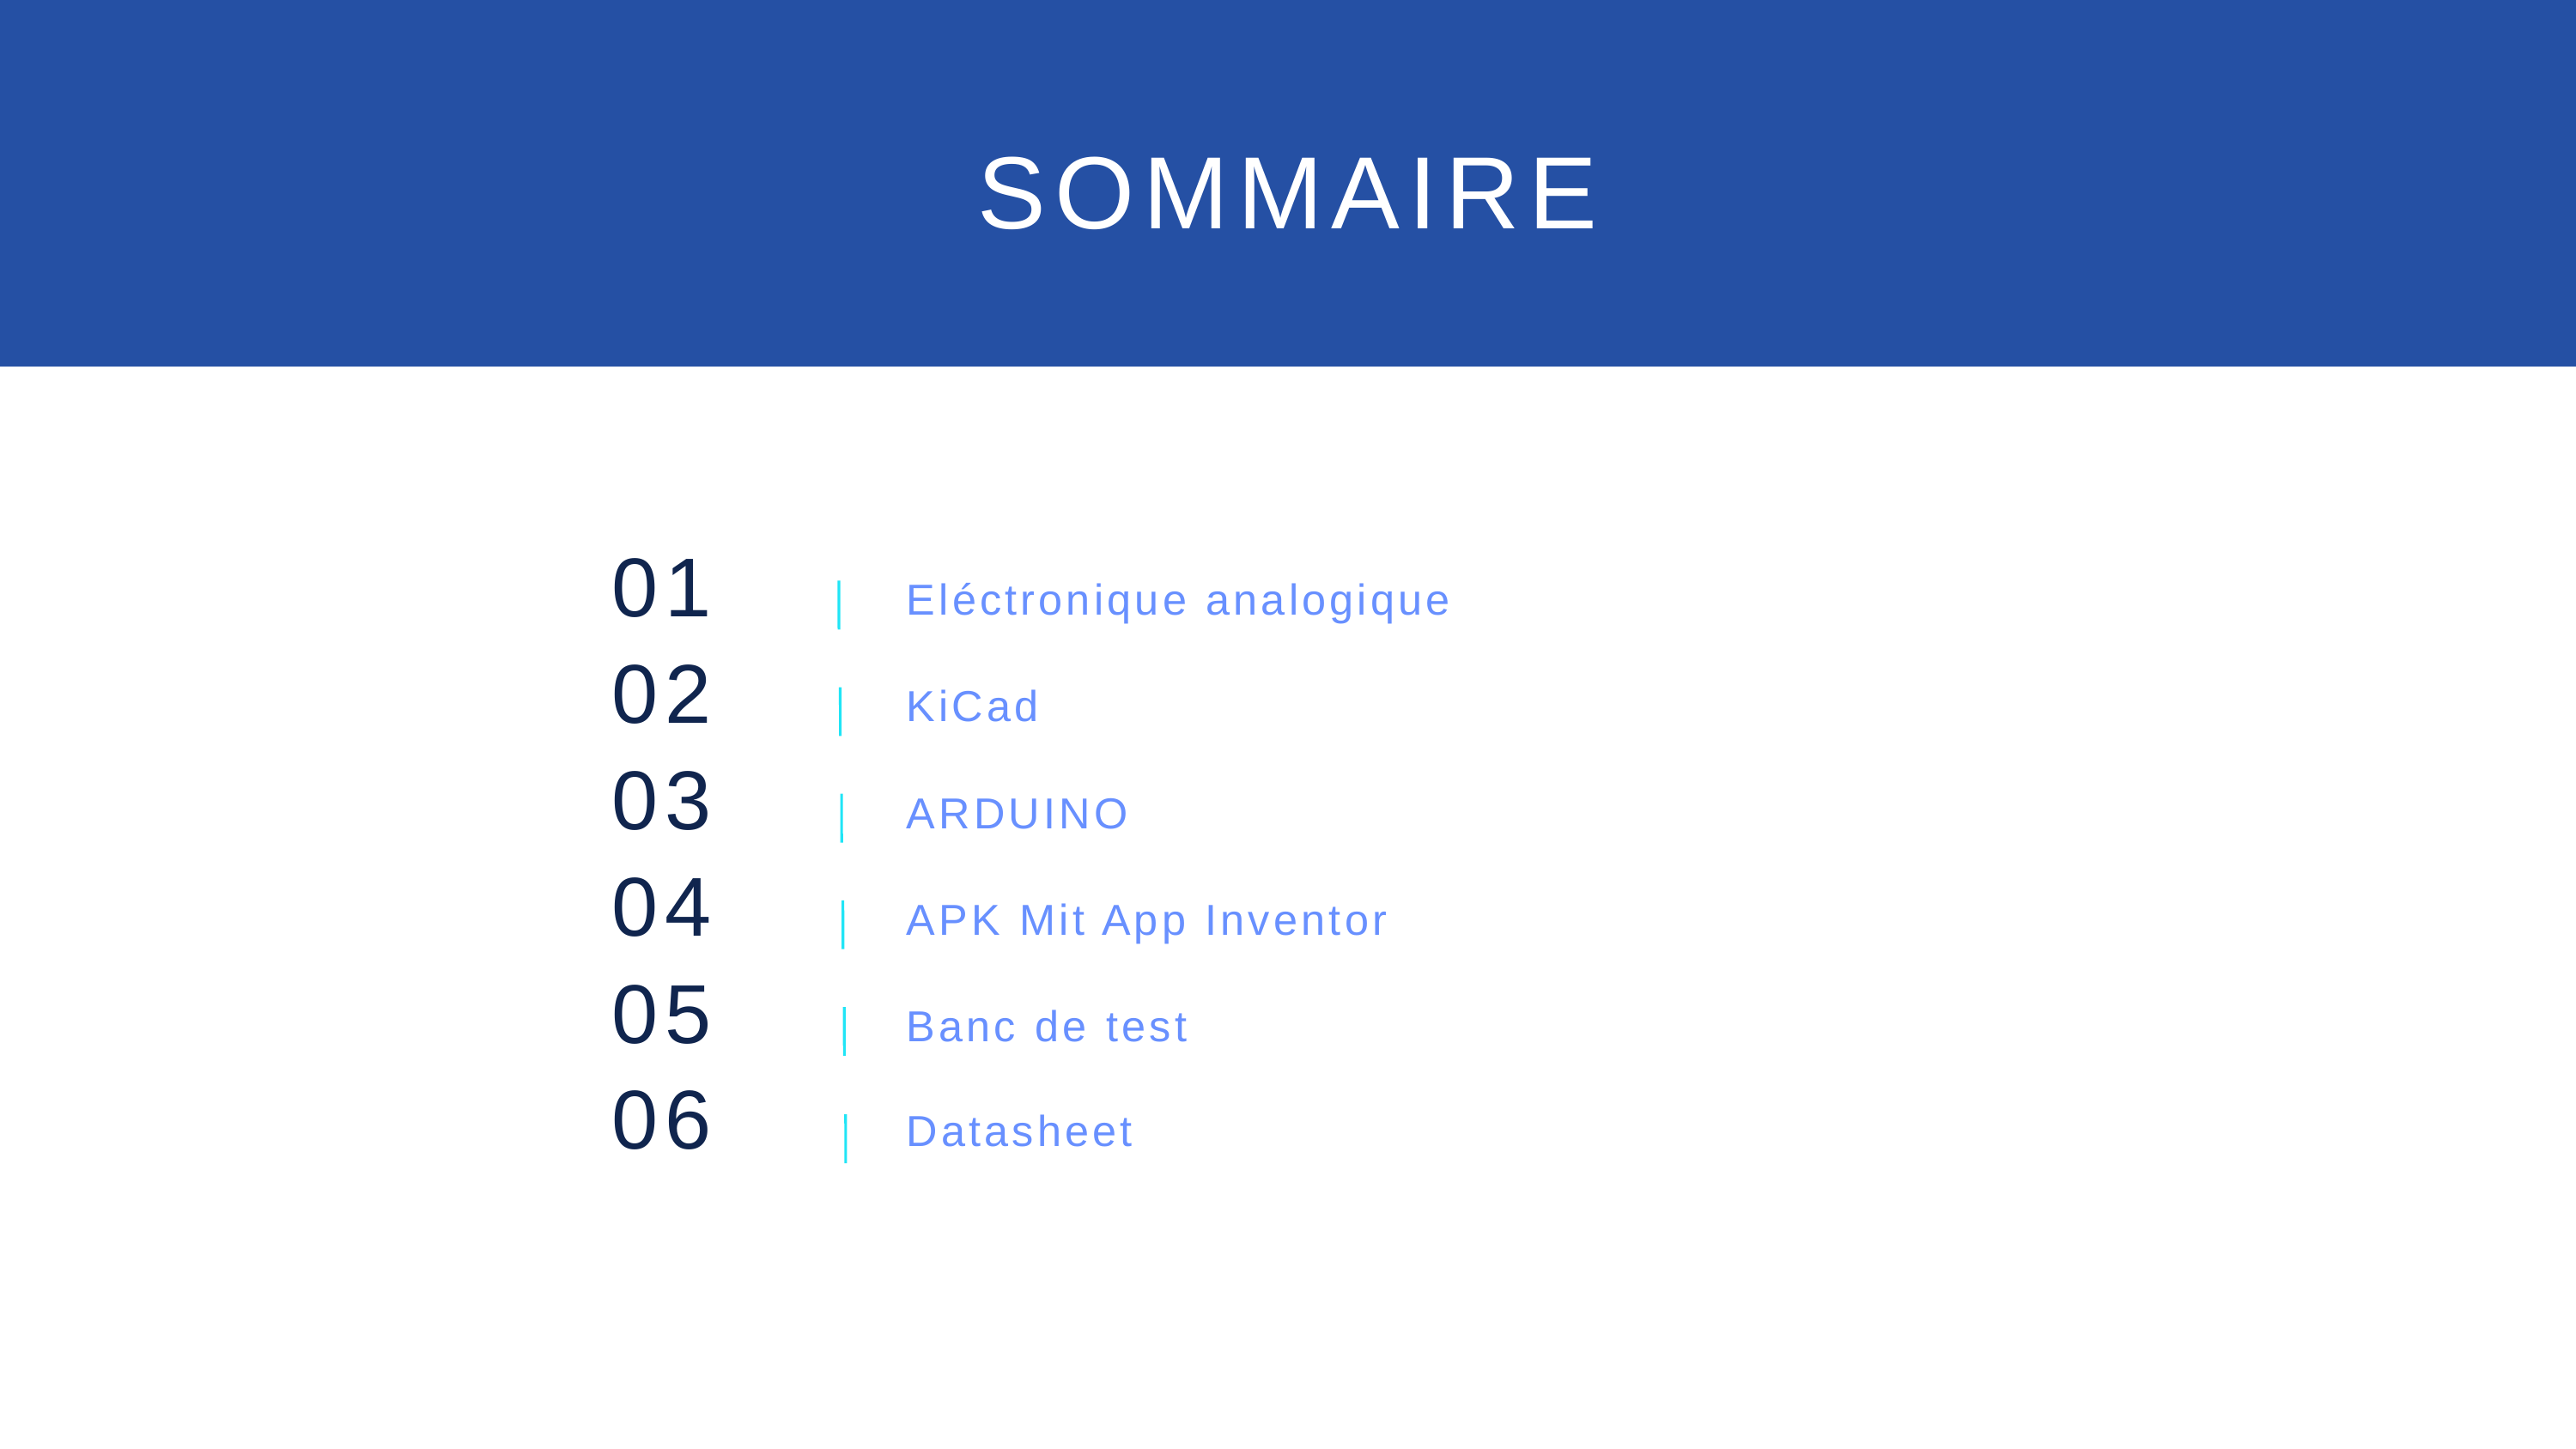

SOMMAIRE
01
Eléctronique analogique

02
KiCad

03
ARDUINO

04
APK Mit App Inventor

05
Banc de test

06
Datasheet